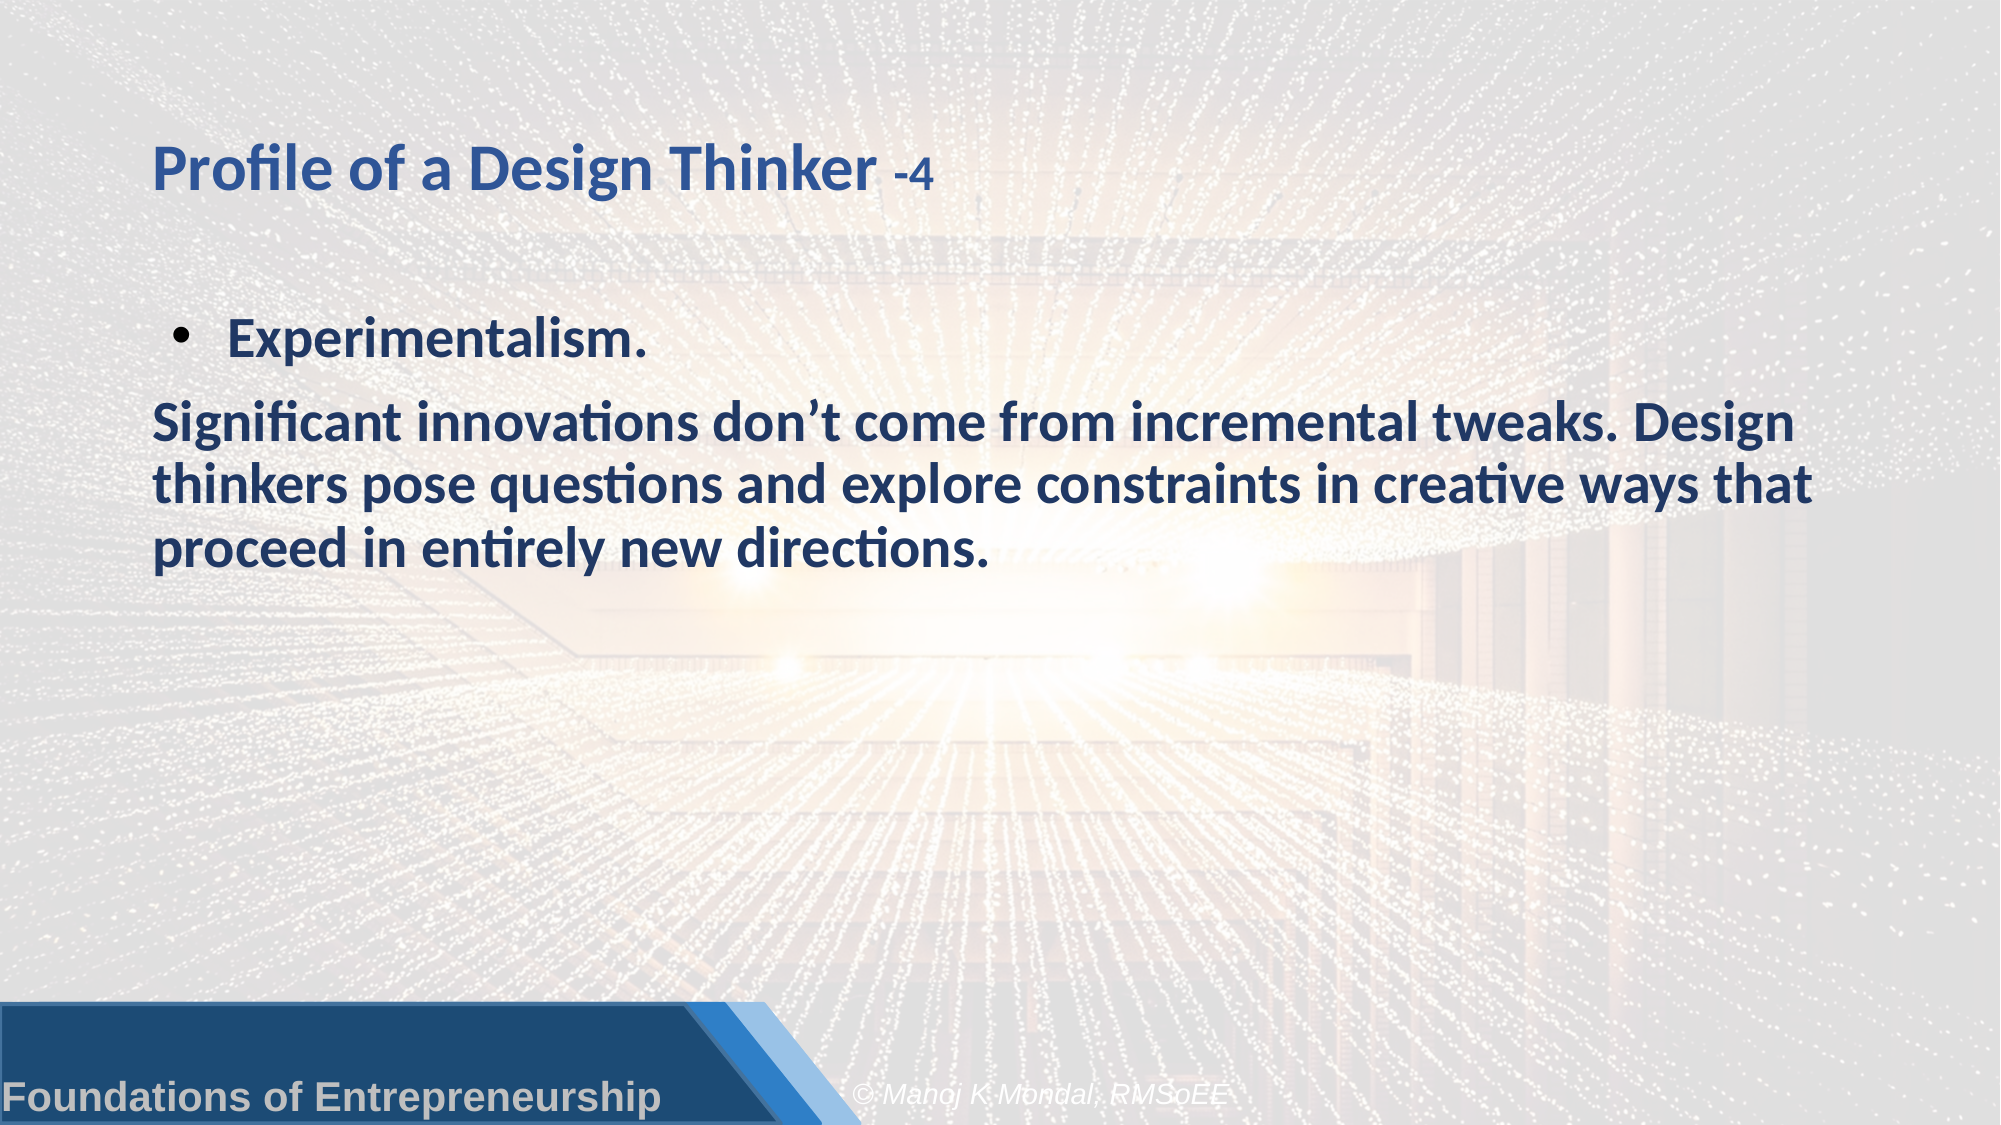

# Profile of a Design Thinker -4
Experimentalism.
Significant innovations don’t come from incremental tweaks. Design thinkers pose questions and explore constraints in creative ways that proceed in entirely new directions.